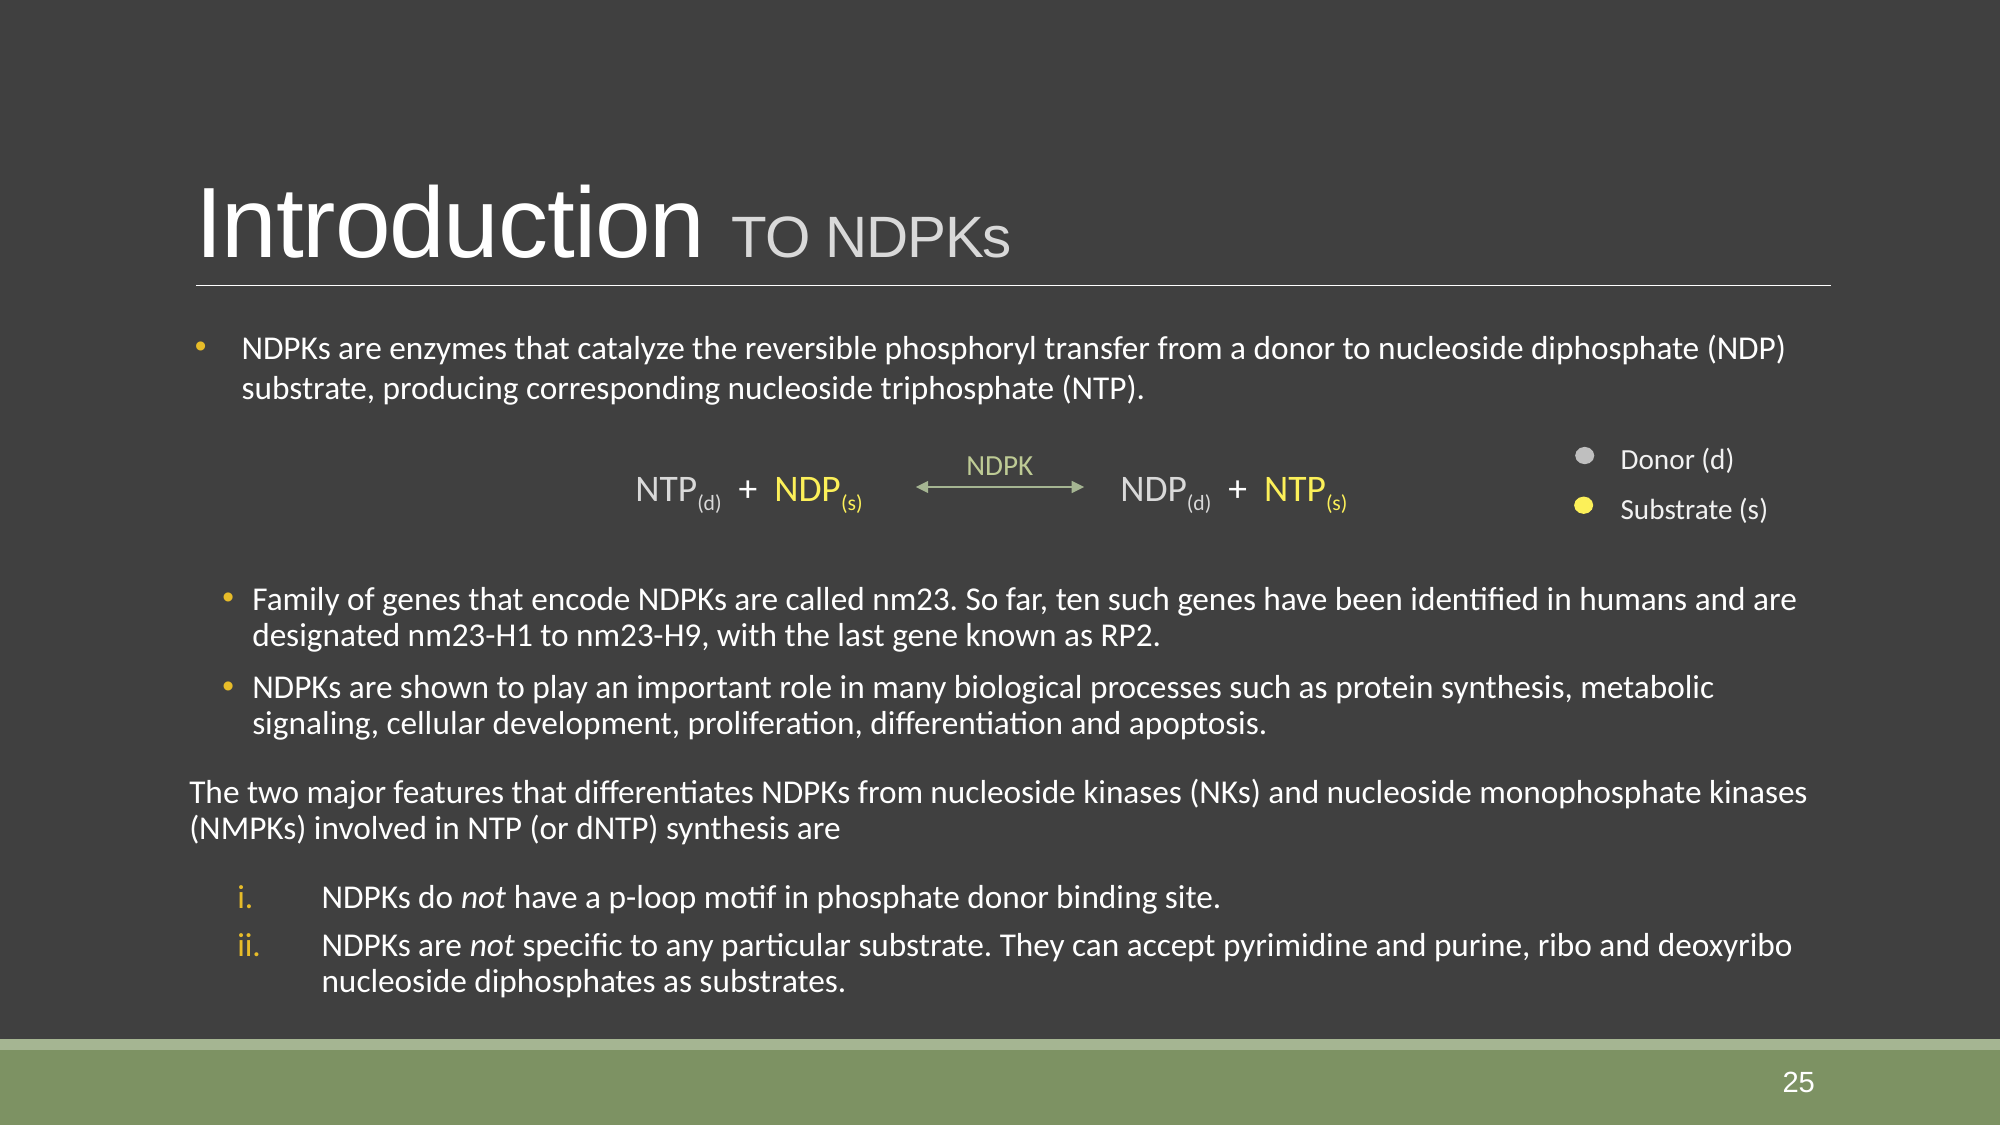

# Introduction to NDPKs
NDPKs are enzymes that catalyze the reversible phosphoryl transfer from a donor to nucleoside diphosphate (NDP) substrate, producing corresponding nucleoside triphosphate (NTP).
Donor (d)

Substrate (s)

NDPK
NTP(d)  +  NDP(s)
NDP(d)  +  NTP(s)
Family of genes that encode NDPKs are called nm23. So far, ten such genes have been identified in humans and are designated nm23-H1 to nm23-H9, with the last gene known as RP2.
NDPKs are shown to play an important role in many biological processes such as protein synthesis, metabolic signaling, cellular development, proliferation, differentiation and apoptosis.
The two major features that differentiates NDPKs from nucleoside kinases (NKs) and nucleoside monophosphate kinases (NMPKs) involved in NTP (or dNTP) synthesis are
NDPKs do not have a p-loop motif in phosphate donor binding site.
NDPKs are not specific to any particular substrate. They can accept pyrimidine and purine, ribo and deoxyribo nucleoside diphosphates as substrates.
25